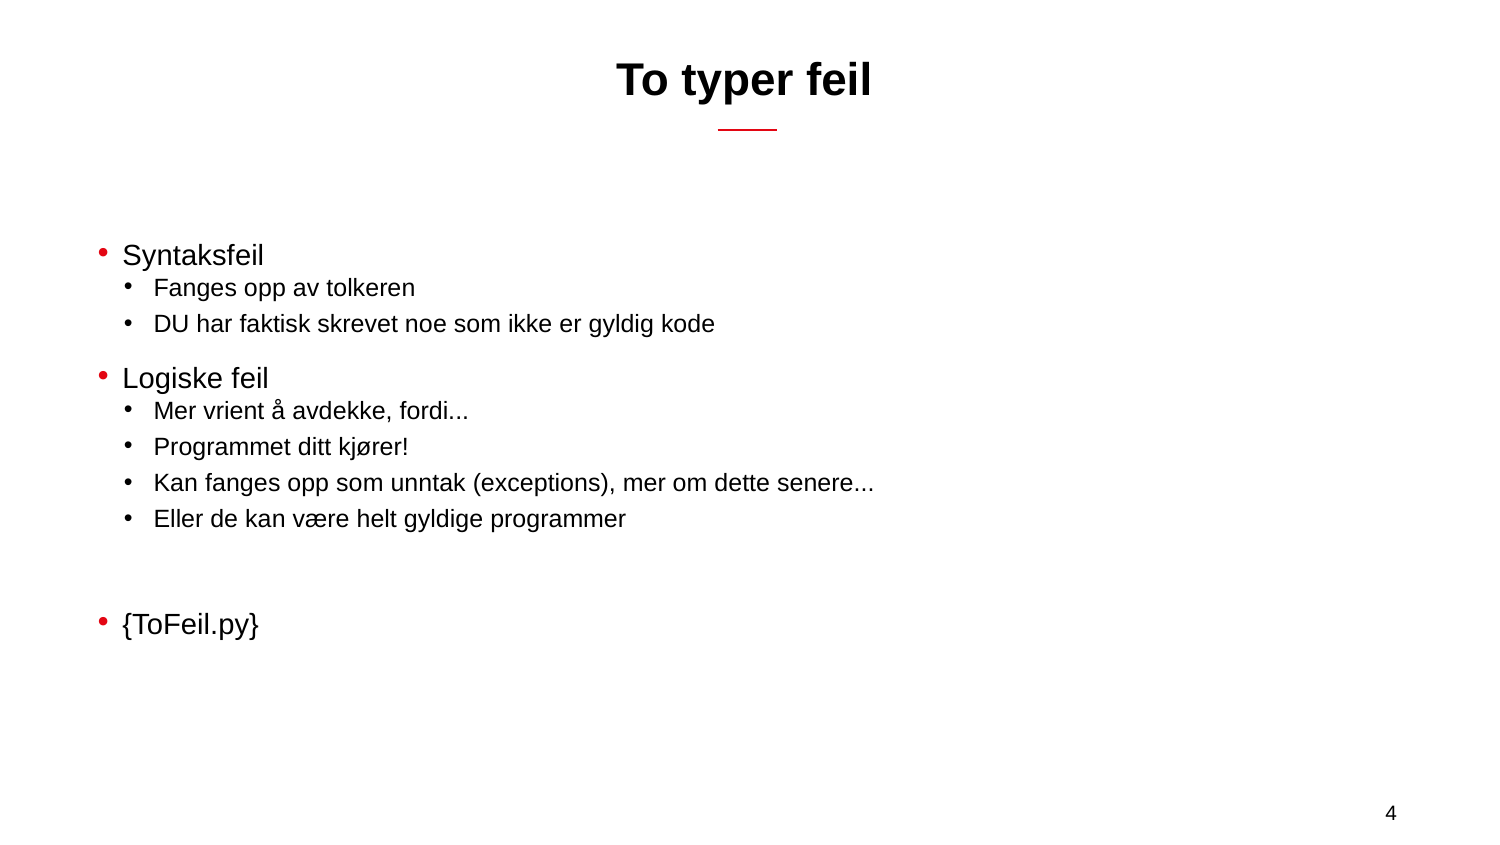

# To typer feil
Syntaksfeil
Fanges opp av tolkeren
DU har faktisk skrevet noe som ikke er gyldig kode
Logiske feil
Mer vrient å avdekke, fordi...
Programmet ditt kjører!
Kan fanges opp som unntak (exceptions), mer om dette senere...
Eller de kan være helt gyldige programmer

{ToFeil.py}
4